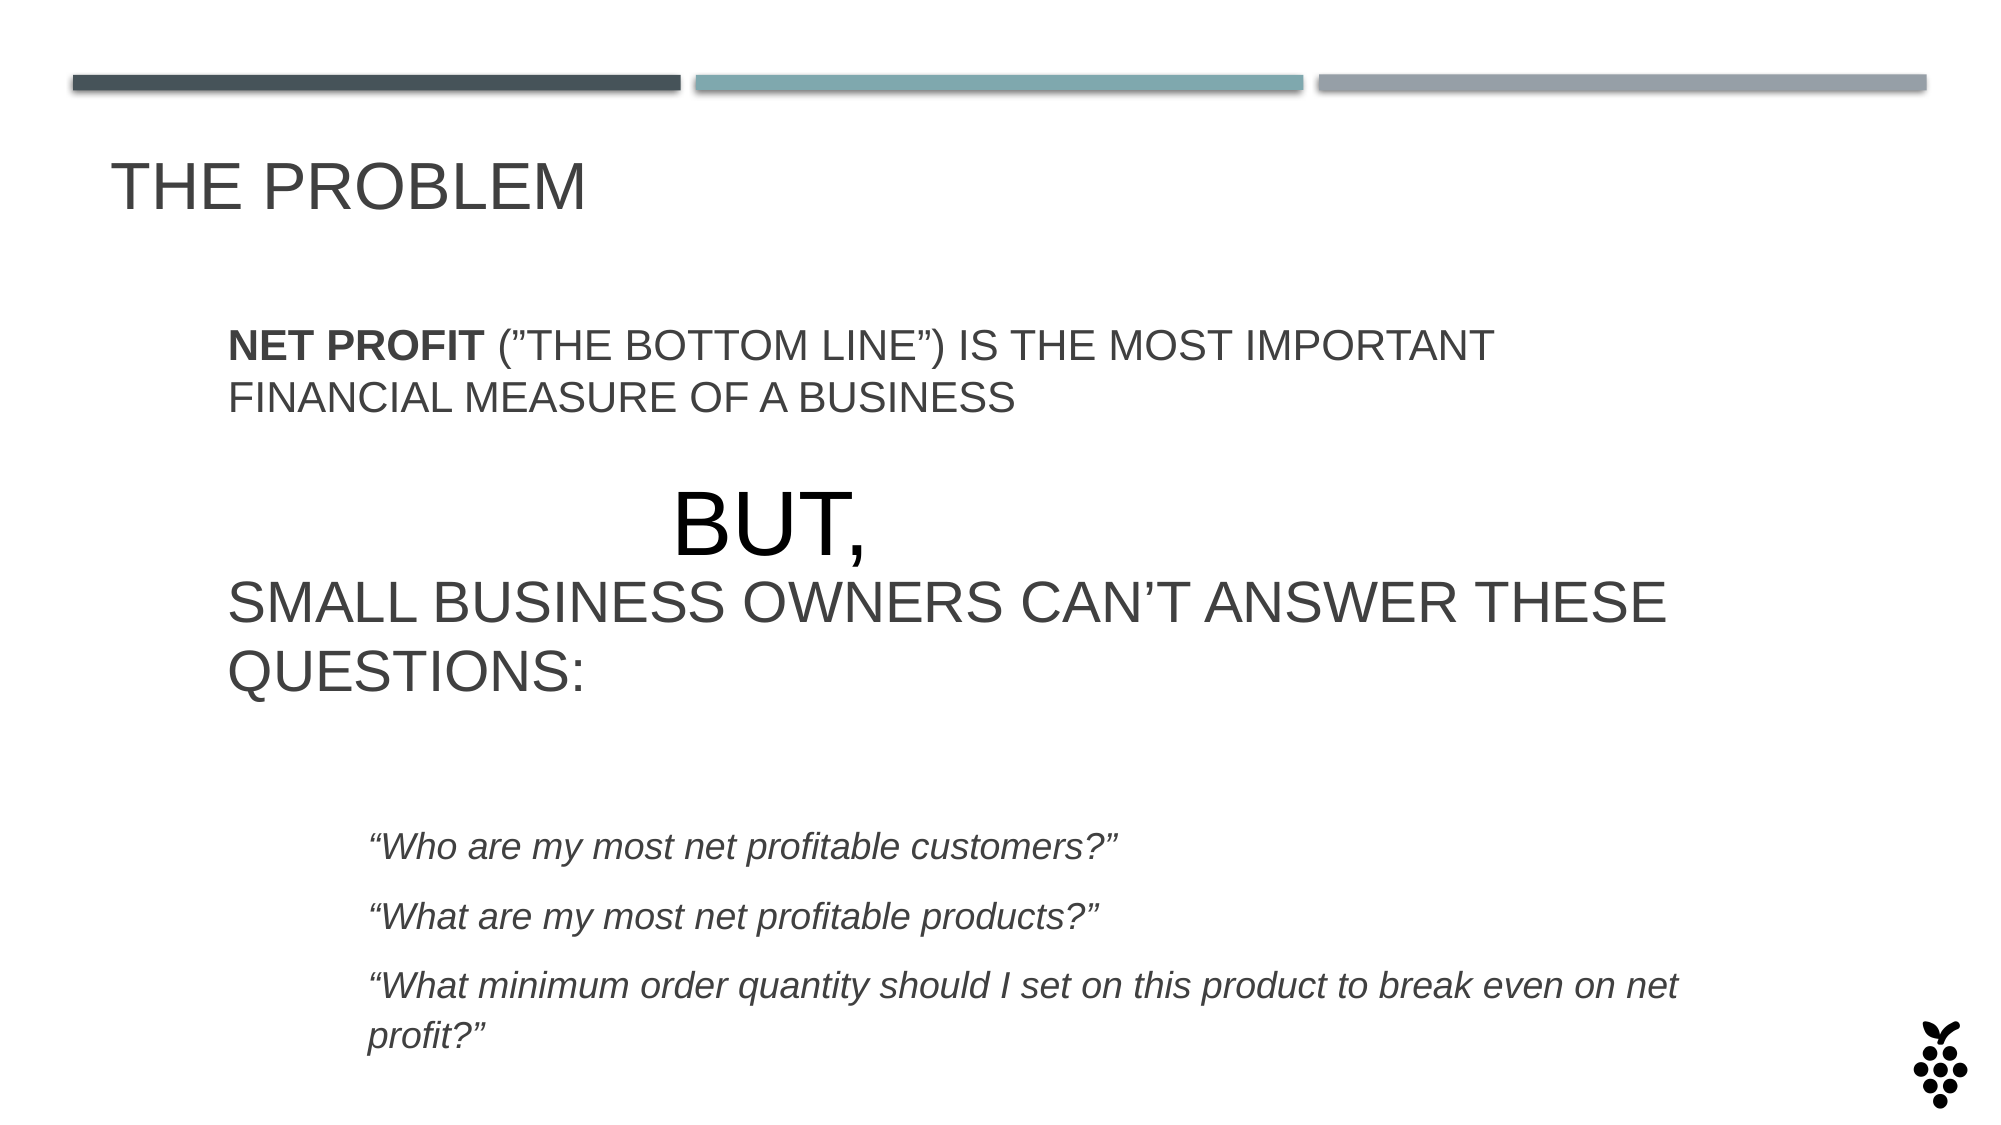

The Problem
# Net Profit (”The bottom Line”) is the most important financial measure of a business
BUT,
Small business owners can’t answer these questions:
“Who are my most net profitable customers?”
“What are my most net profitable products?”
“What minimum order quantity should I set on this product to break even on net profit?”